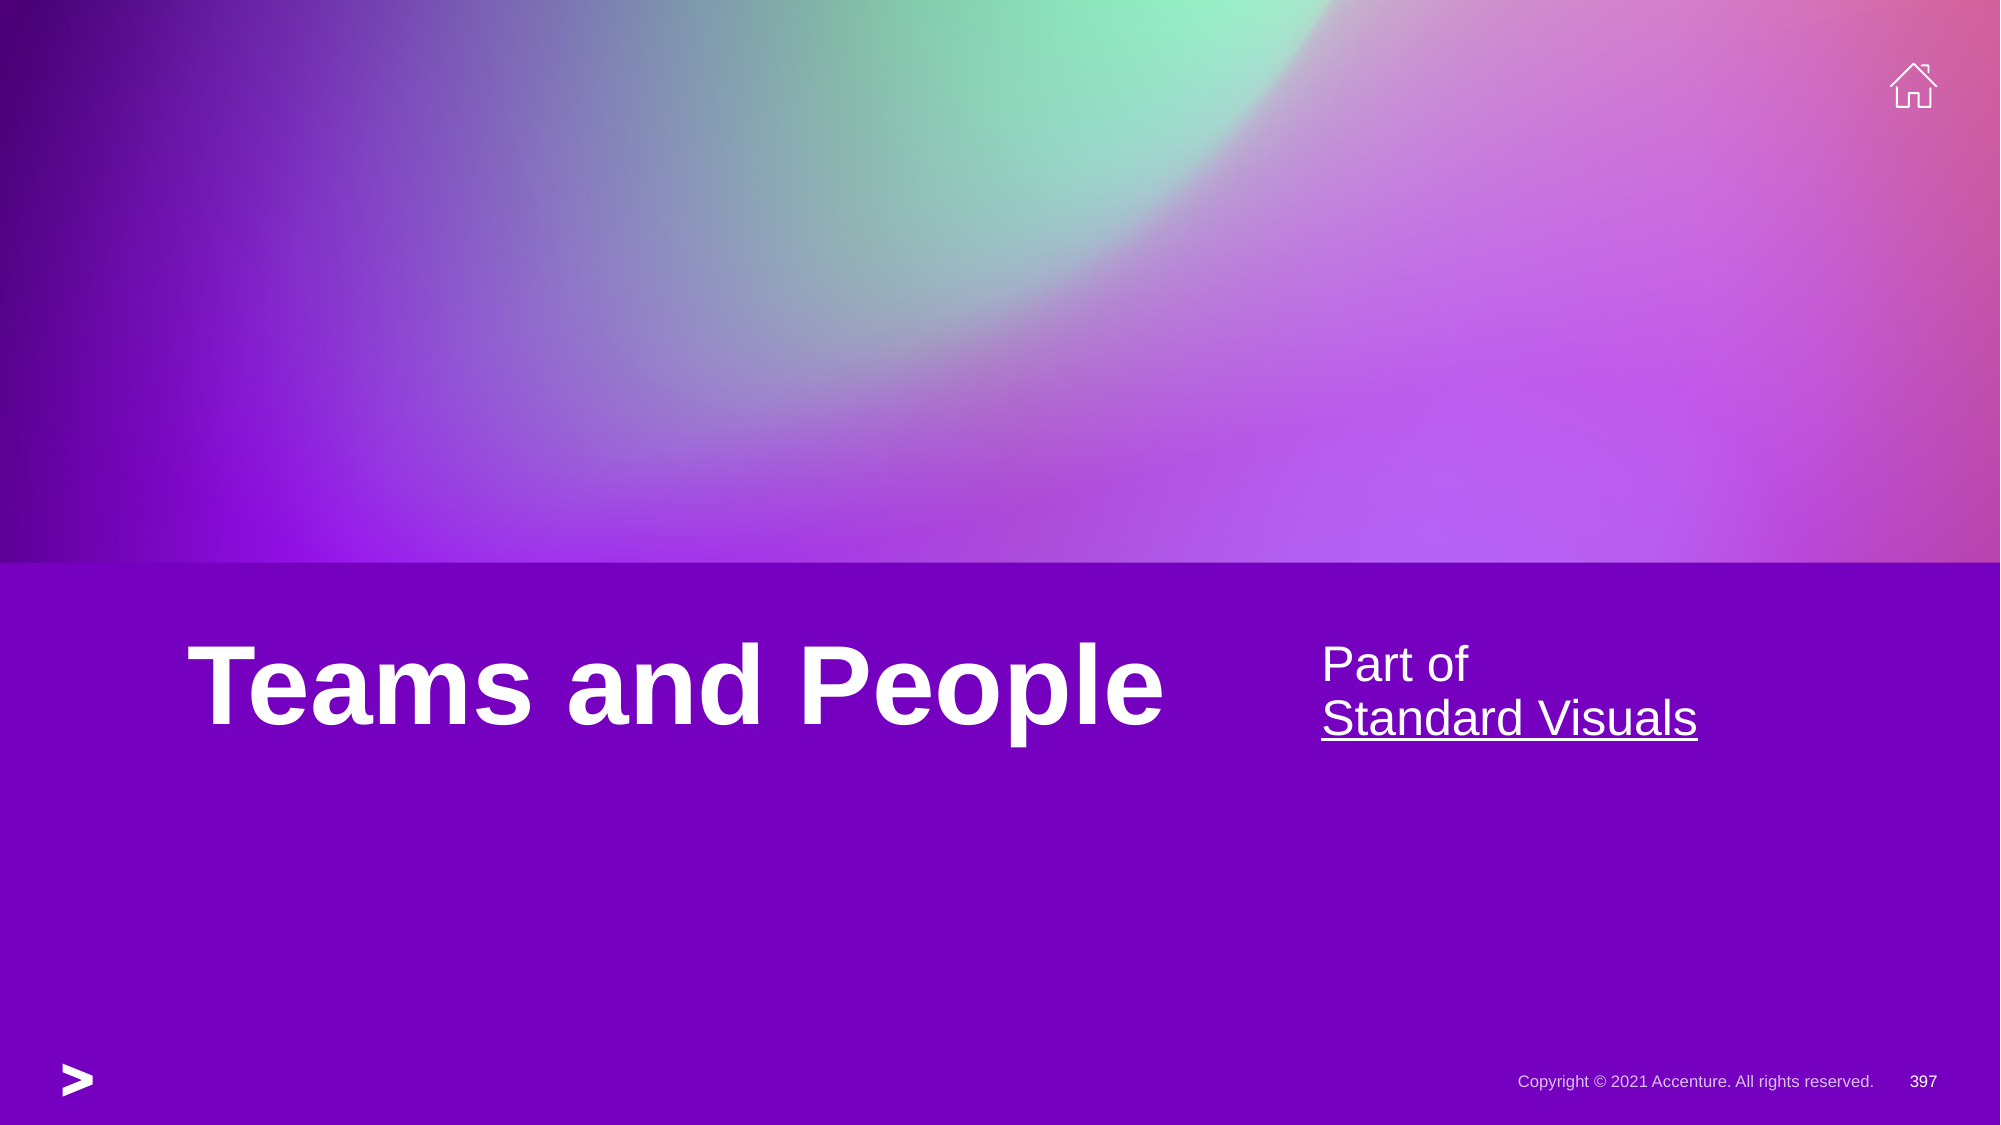

Part of
Standard Visuals
# Teams and People
Copyright © 2021 Accenture. All rights reserved.
397